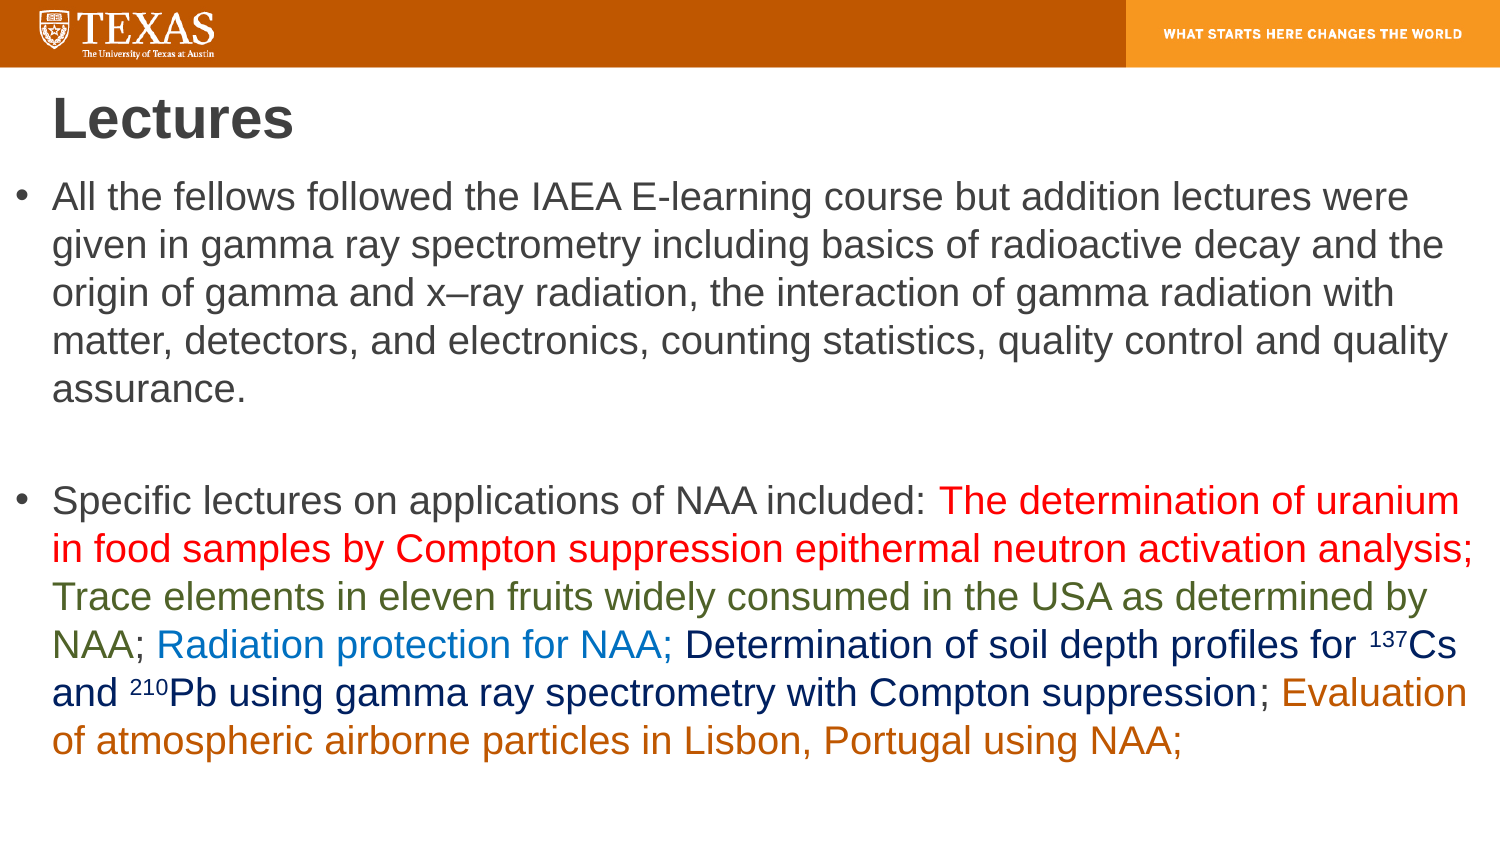

# Lectures
All the fellows followed the IAEA E-learning course but addition lectures were given in gamma ray spectrometry including basics of radioactive decay and the origin of gamma and x–ray radiation, the interaction of gamma radiation with matter, detectors, and electronics, counting statistics, quality control and quality assurance.

Specific lectures on applications of NAA included: The determination of uranium in food samples by Compton suppression epithermal neutron activation analysis; Trace elements in eleven fruits widely consumed in the USA as determined by NAA; Radiation protection for NAA; Determination of soil depth profiles for 137Cs and 210Pb using gamma ray spectrometry with Compton suppression; Evaluation of atmospheric airborne particles in Lisbon, Portugal using NAA;